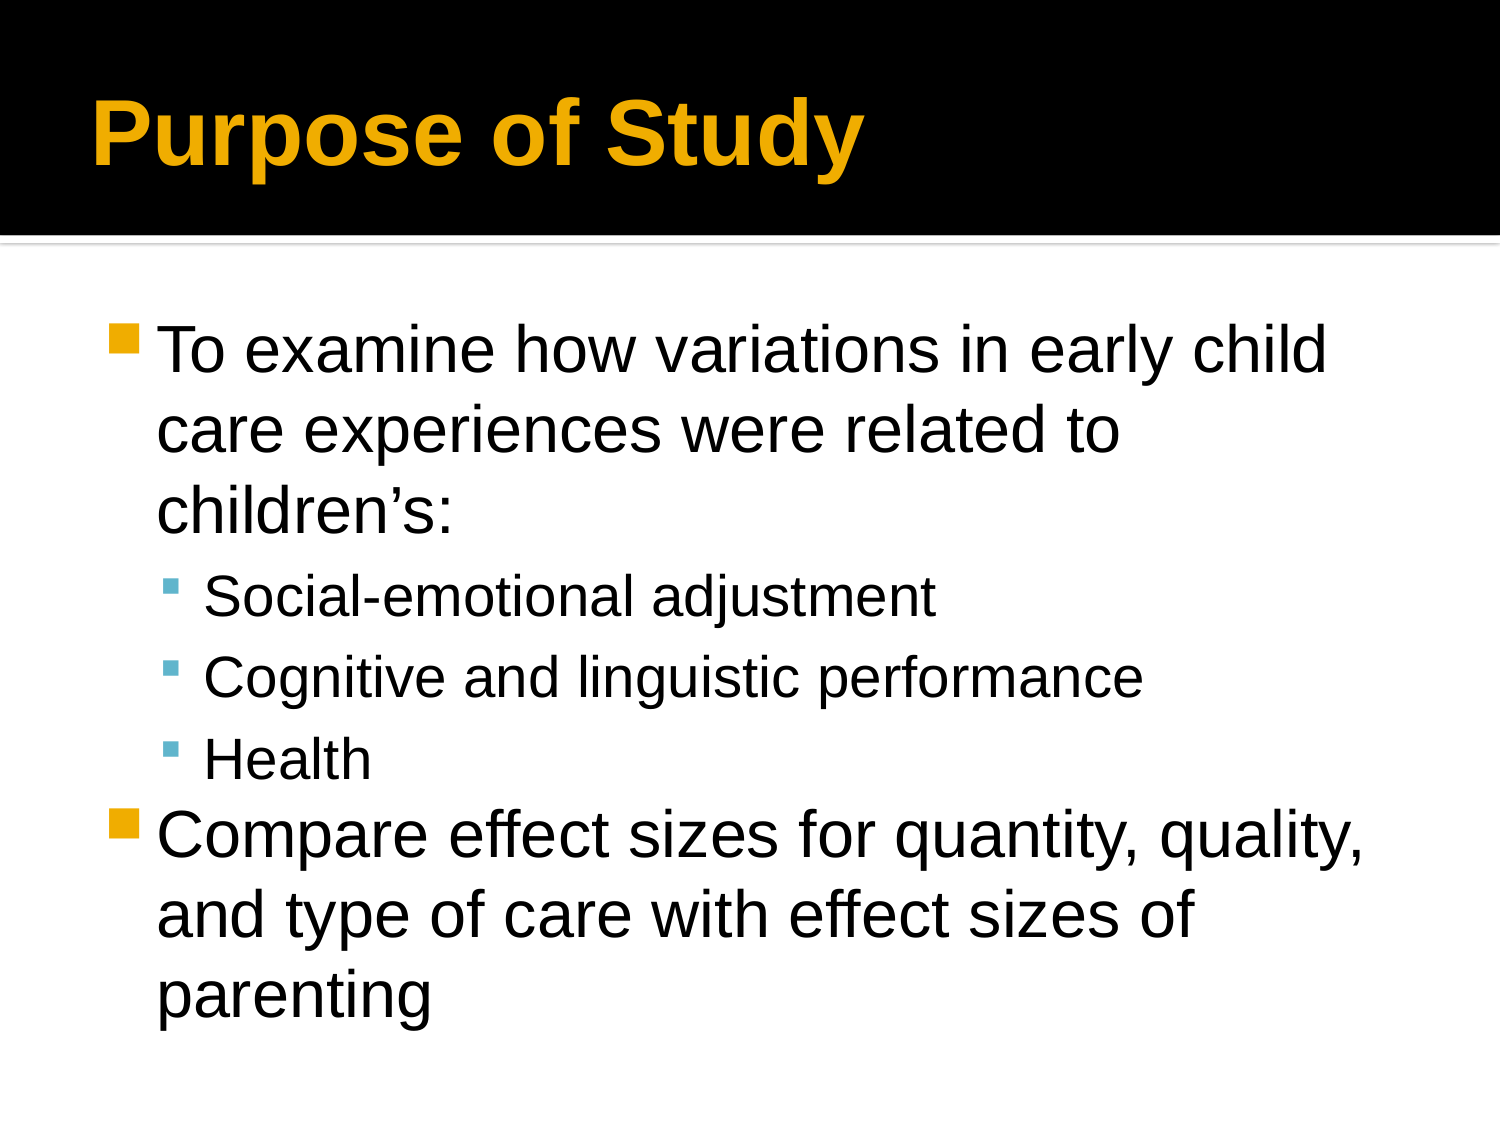

# Purpose of Study
To examine how variations in early child care experiences were related to children’s:
Social-emotional adjustment
Cognitive and linguistic performance
Health
Compare effect sizes for quantity, quality, and type of care with effect sizes of parenting